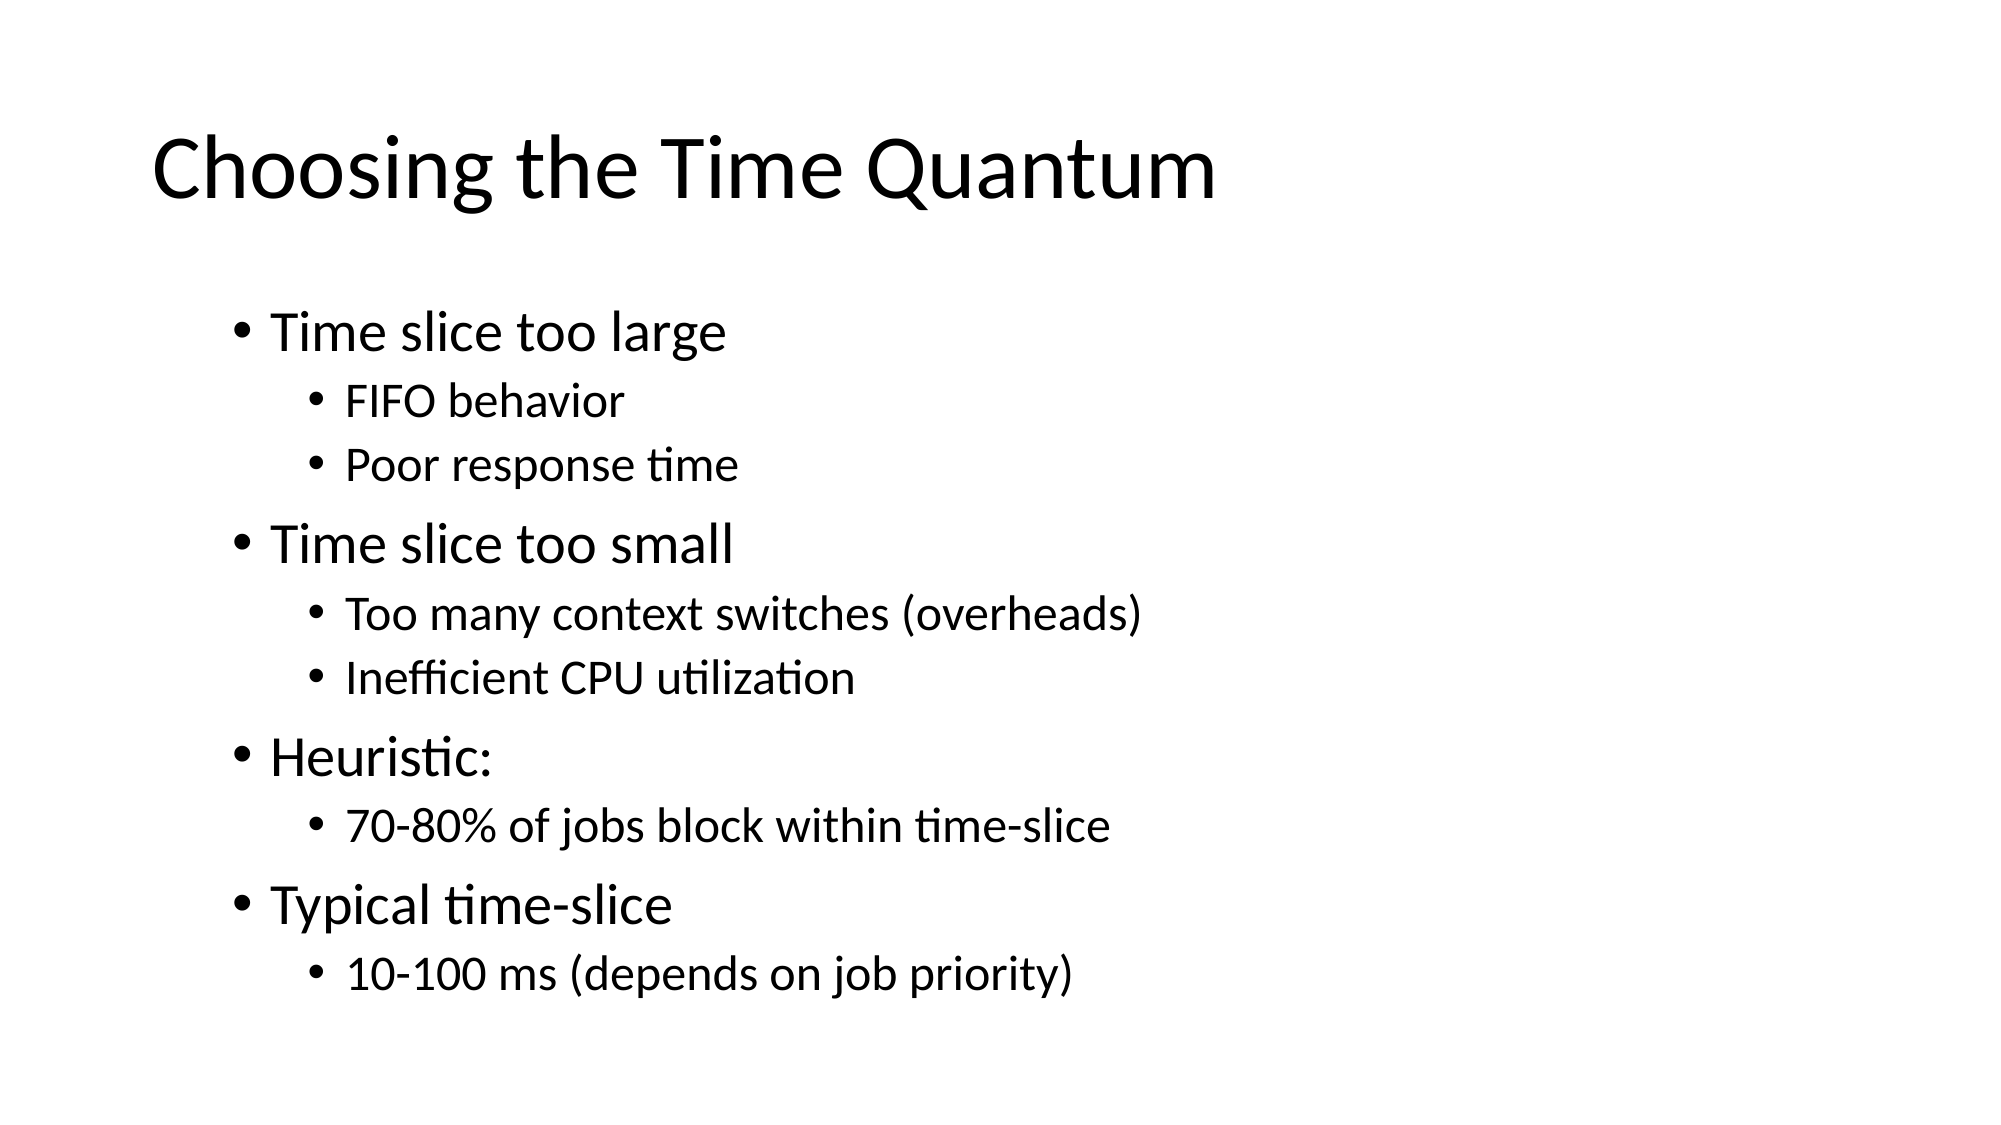

# Choosing the Time Quantum
Time slice too large
FIFO behavior
Poor response time
Time slice too small
Too many context switches (overheads)
Inefficient CPU utilization
Heuristic:
70-80% of jobs block within time-slice
Typical time-slice
10-100 ms (depends on job priority)